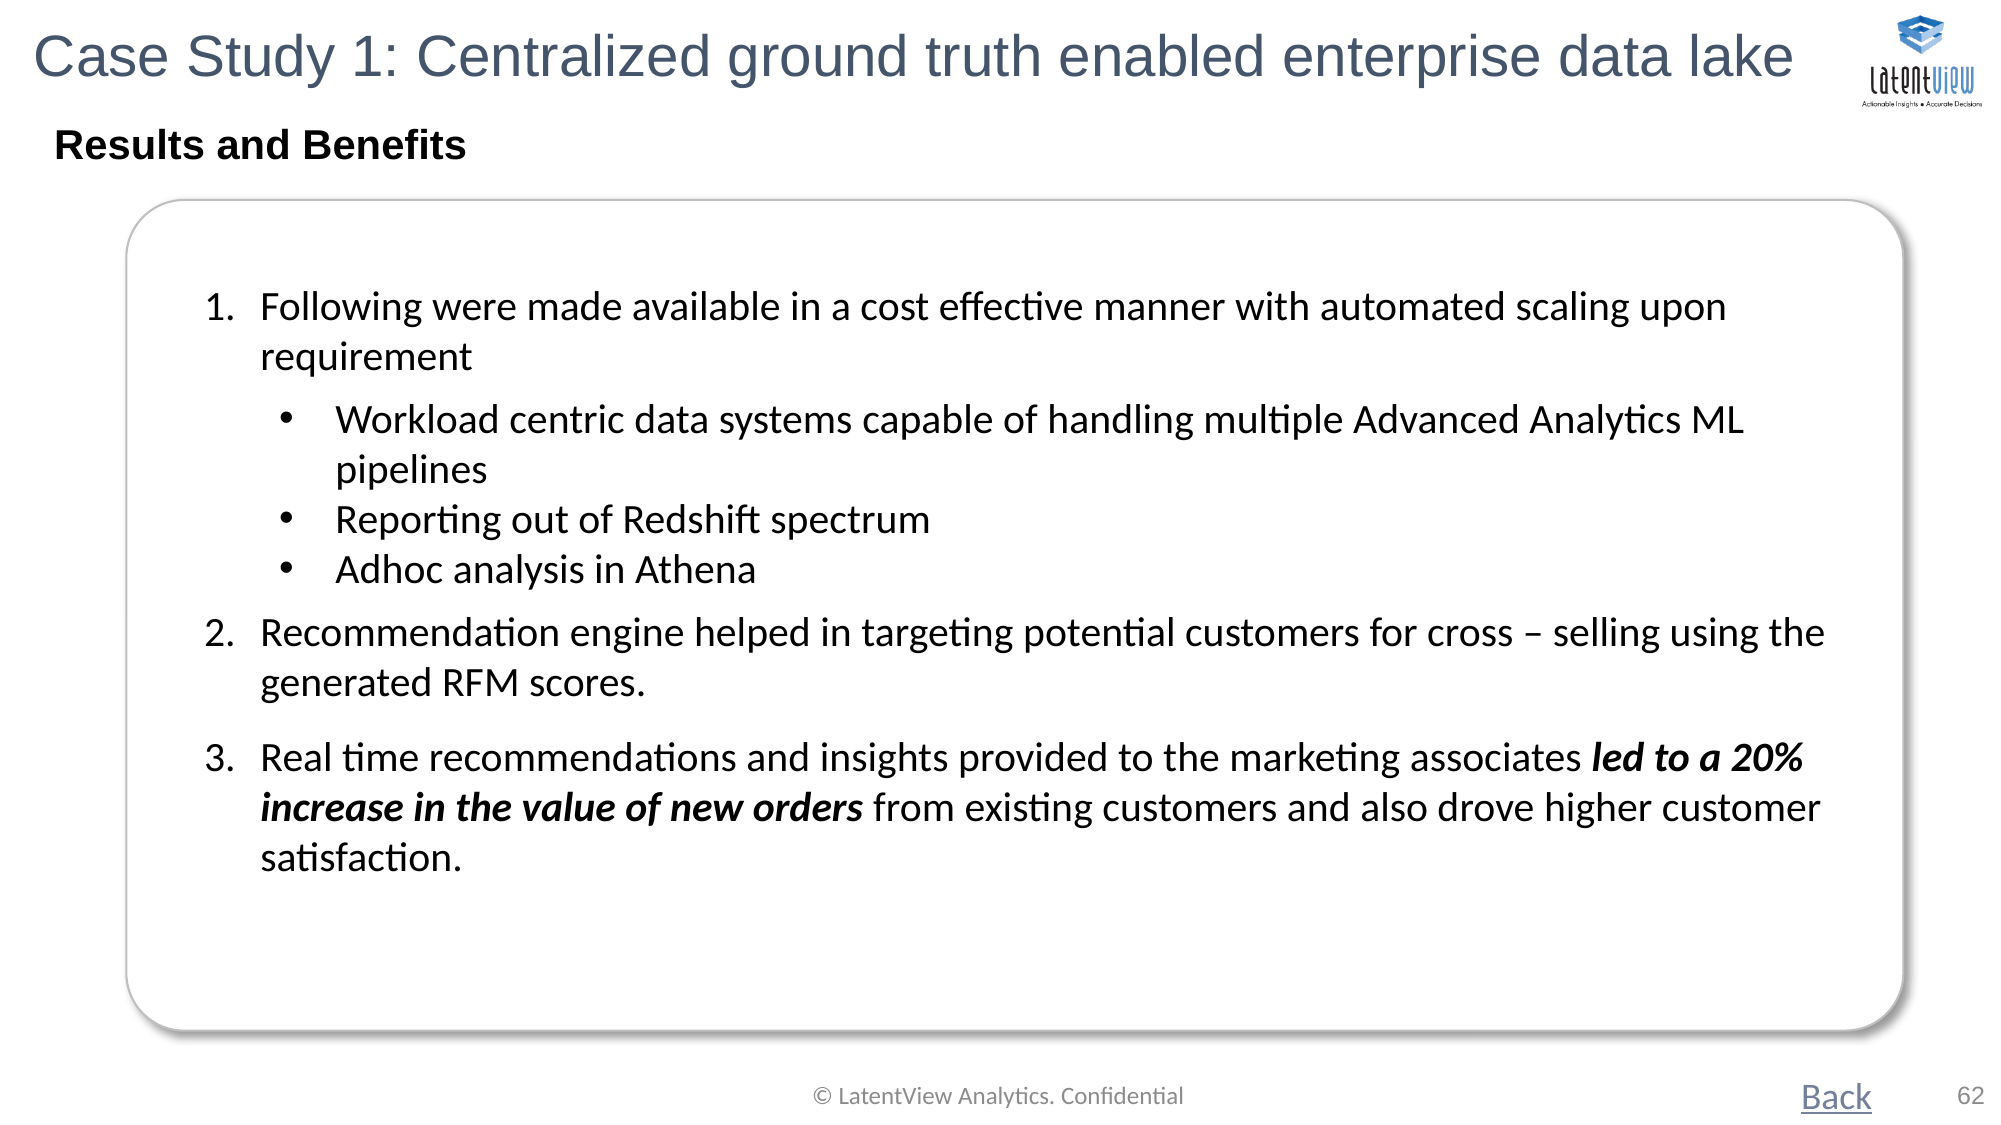

# Case Study 1: Centralized ground truth enabled enterprise data lake
Results and Benefits

Following were made available in a cost effective manner with automated scaling upon requirement
Workload centric data systems capable of handling multiple Advanced Analytics ML pipelines
Reporting out of Redshift spectrum
Adhoc analysis in Athena
Recommendation engine helped in targeting potential customers for cross – selling using the generated RFM scores.
Real time recommendations and insights provided to the marketing associates led to a 20% increase in the value of new orders from existing customers and also drove higher customer satisfaction.
Back
© LatentView Analytics. Confidential
62